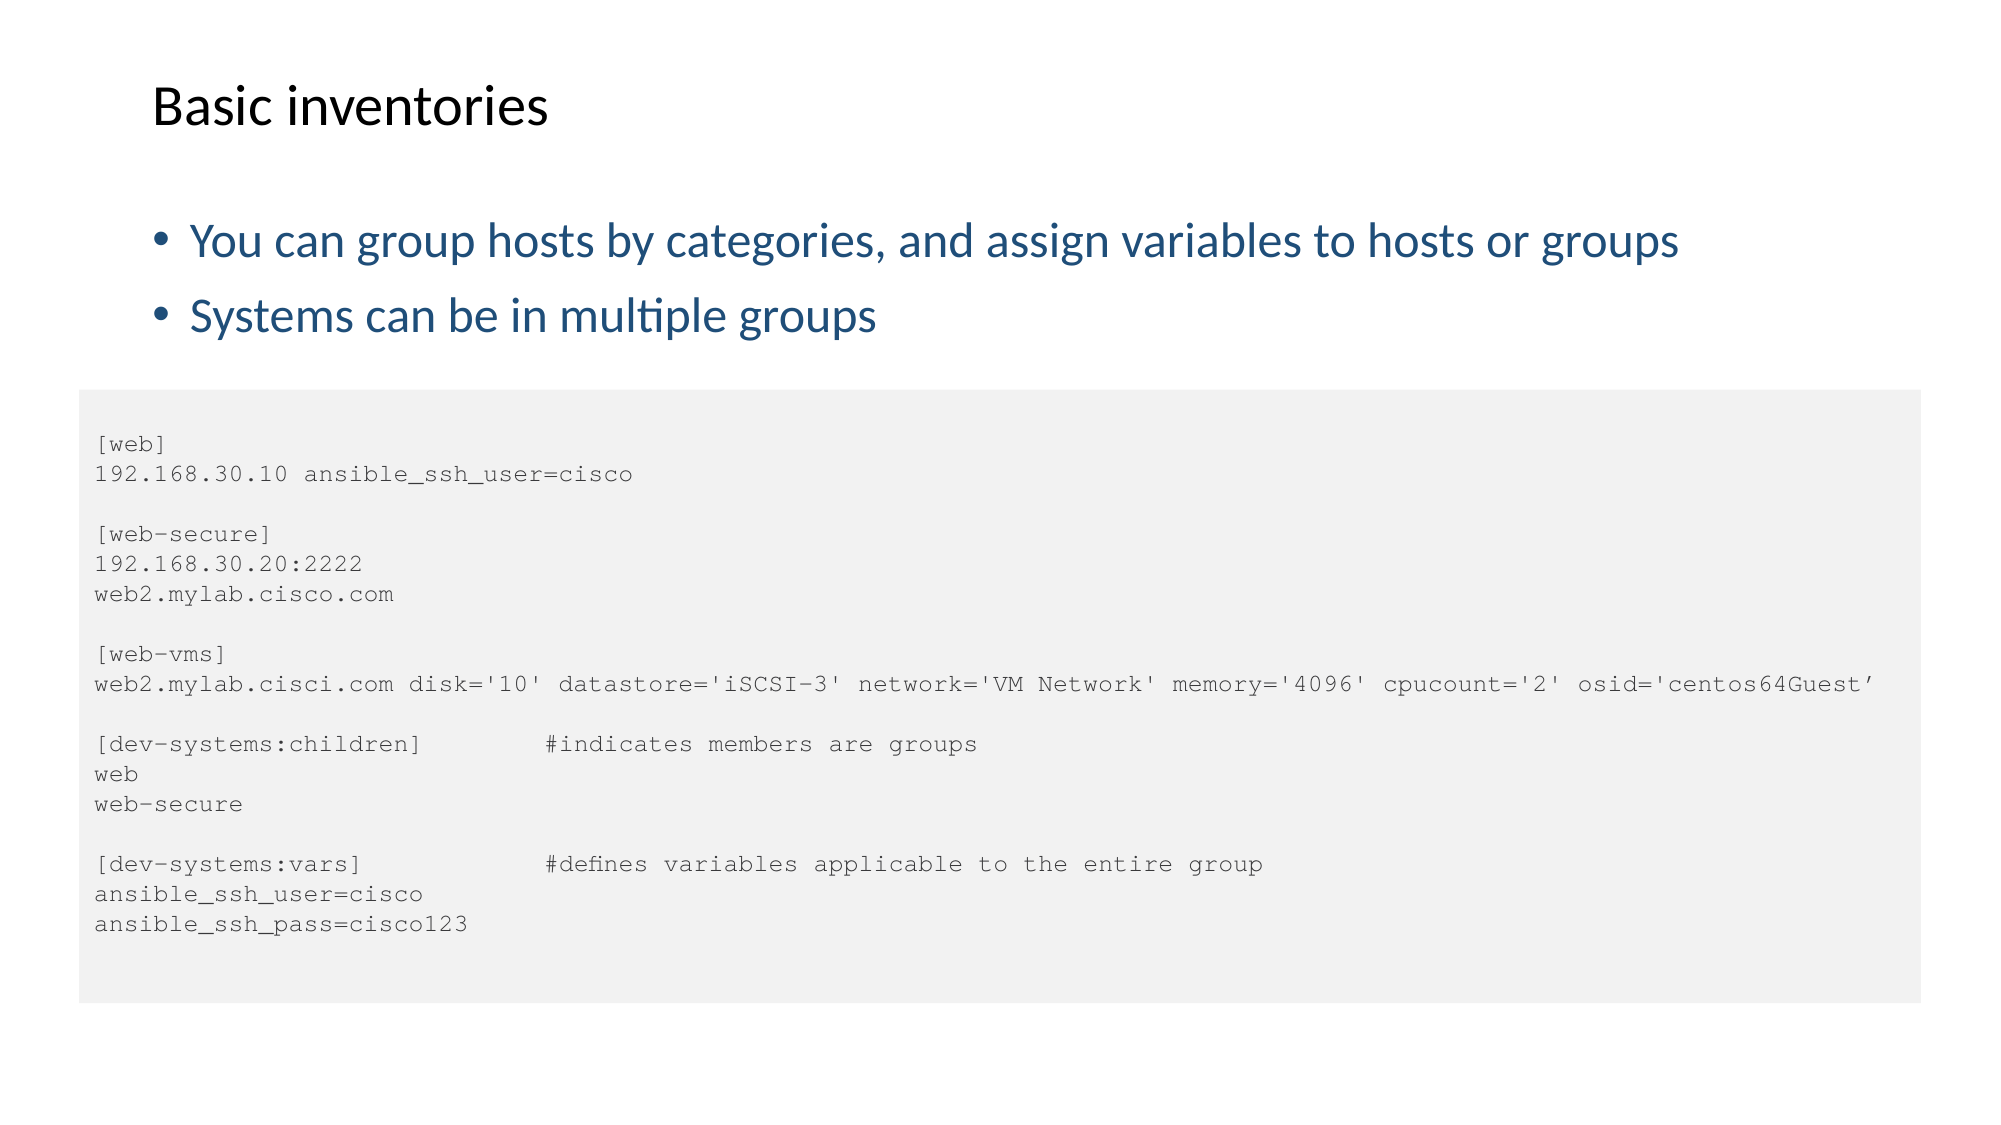

# Basic inventories
You can group hosts by categories, and assign variables to hosts or groups
Systems can be in multiple groups

[web]
192.168.30.10 ansible_ssh_user=cisco

[web-secure]
192.168.30.20:2222
web2.mylab.cisco.com

[web-vms]
web2.mylab.cisci.com disk='10' datastore='iSCSI-3' network='VM Network' memory='4096' cpucount='2' osid='centos64Guest’

[dev-systems:children]	#indicates members are groups
web
web-secure

[dev-systems:vars]		#defines variables applicable to the entire group
ansible_ssh_user=cisco
ansible_ssh_pass=cisco123